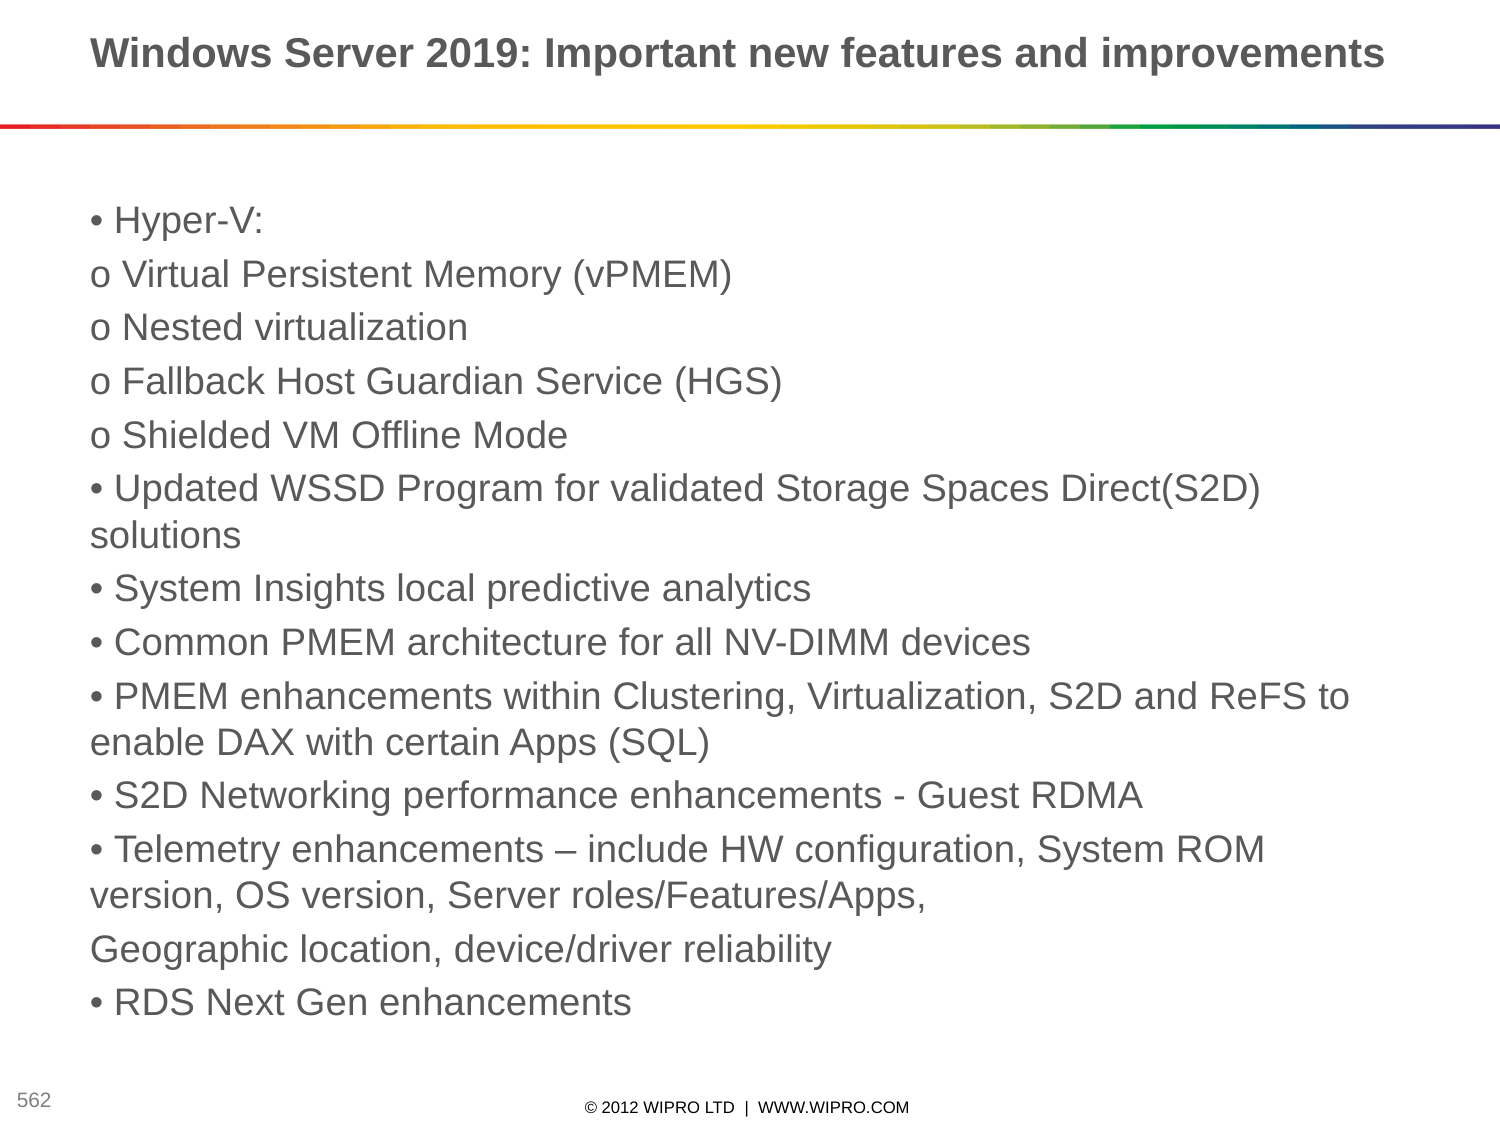

# Windows Server 2019: Important new features and improvements
• Hyper-V:
o Virtual Persistent Memory (vPMEM)
o Nested virtualization
o Fallback Host Guardian Service (HGS)
o Shielded VM Offline Mode
• Updated WSSD Program for validated Storage Spaces Direct(S2D) solutions
• System Insights local predictive analytics
• Common PMEM architecture for all NV-DIMM devices
• PMEM enhancements within Clustering, Virtualization, S2D and ReFS to enable DAX with certain Apps (SQL)
• S2D Networking performance enhancements - Guest RDMA
• Telemetry enhancements – include HW configuration, System ROM version, OS version, Server roles/Features/Apps,
Geographic location, device/driver reliability
• RDS Next Gen enhancements